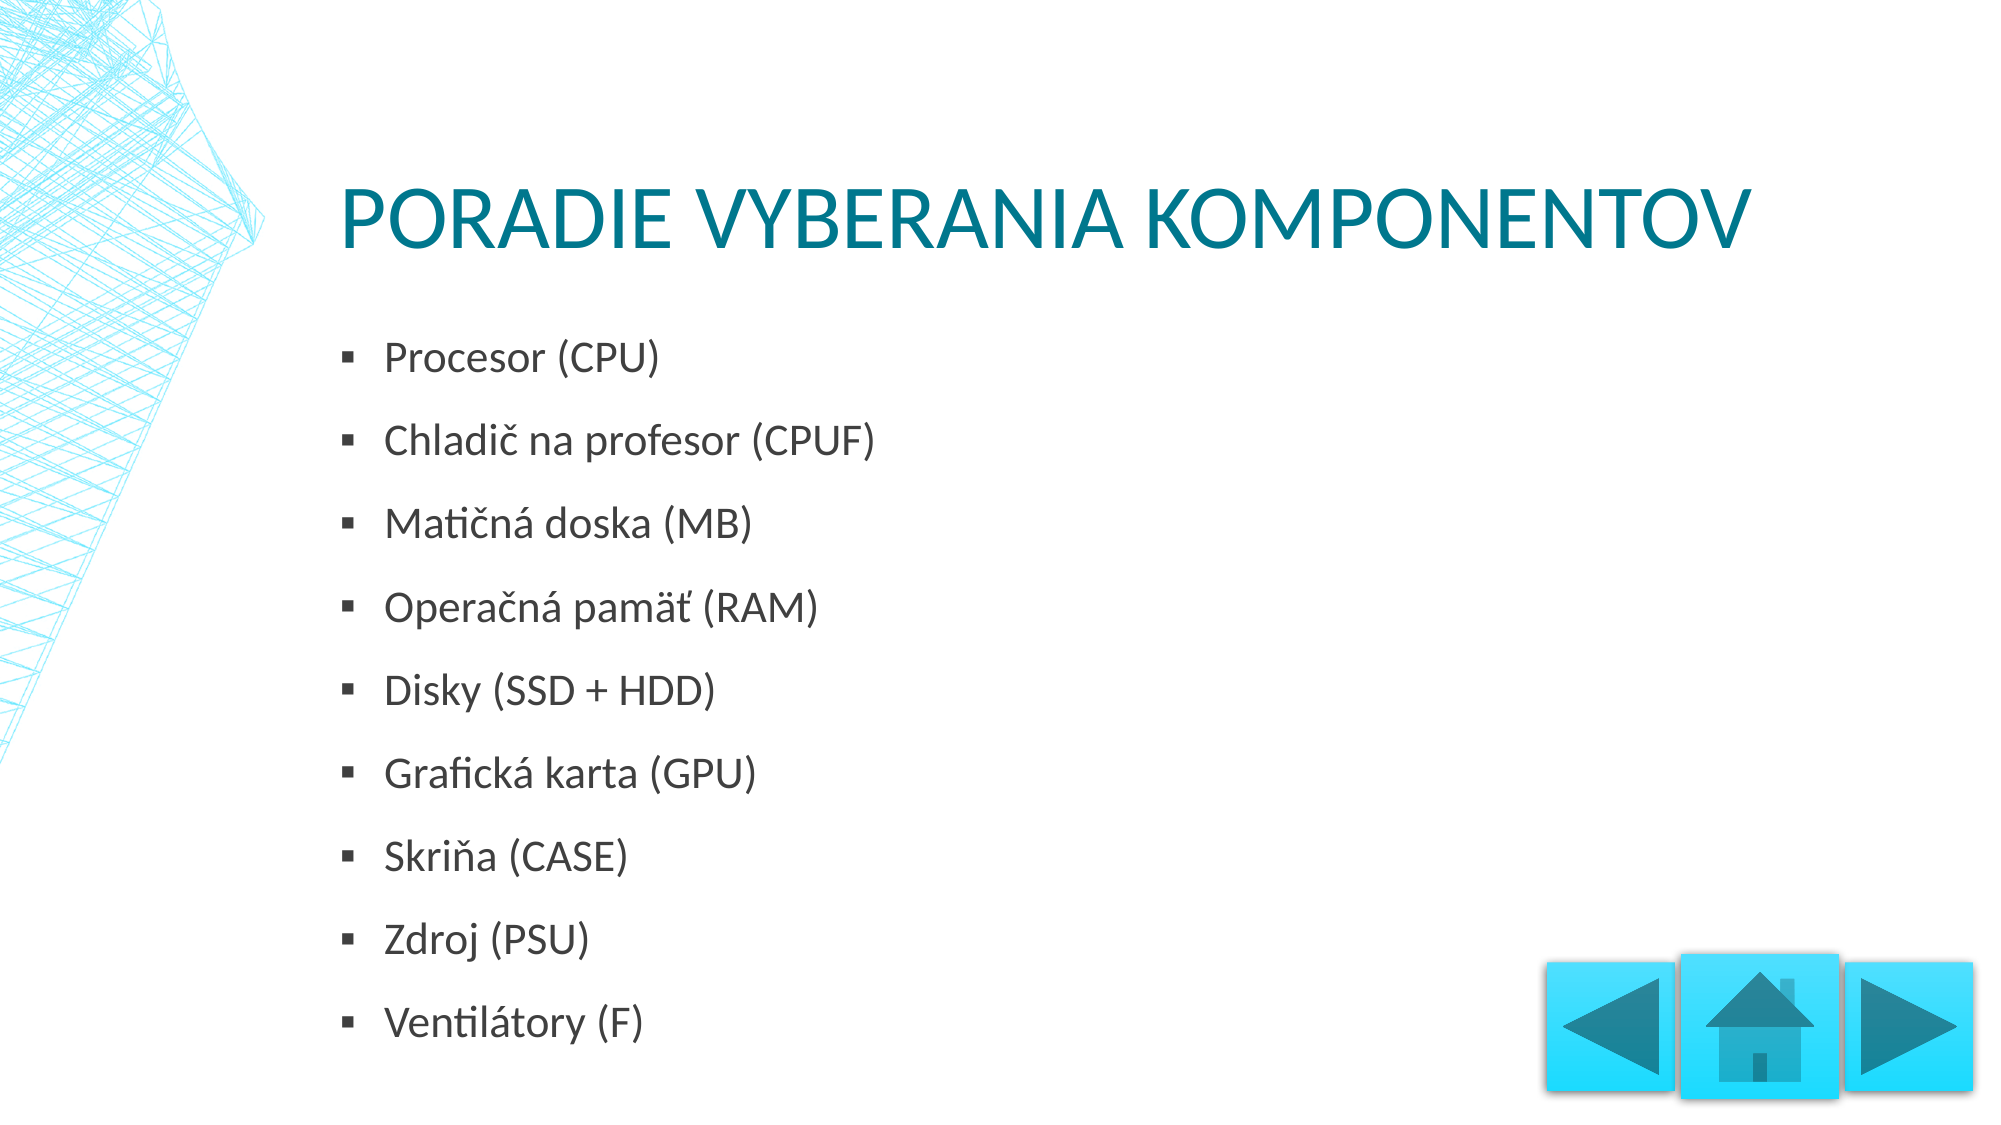

# Poradie vyberania komponentov
Procesor (CPU)
Chladič na profesor (CPUF)
Matičná doska (MB)
Operačná pamäť (RAM)
Disky (SSD + HDD)
Grafická karta (GPU)
Skriňa (CASE)
Zdroj (PSU)
Ventilátory (F)